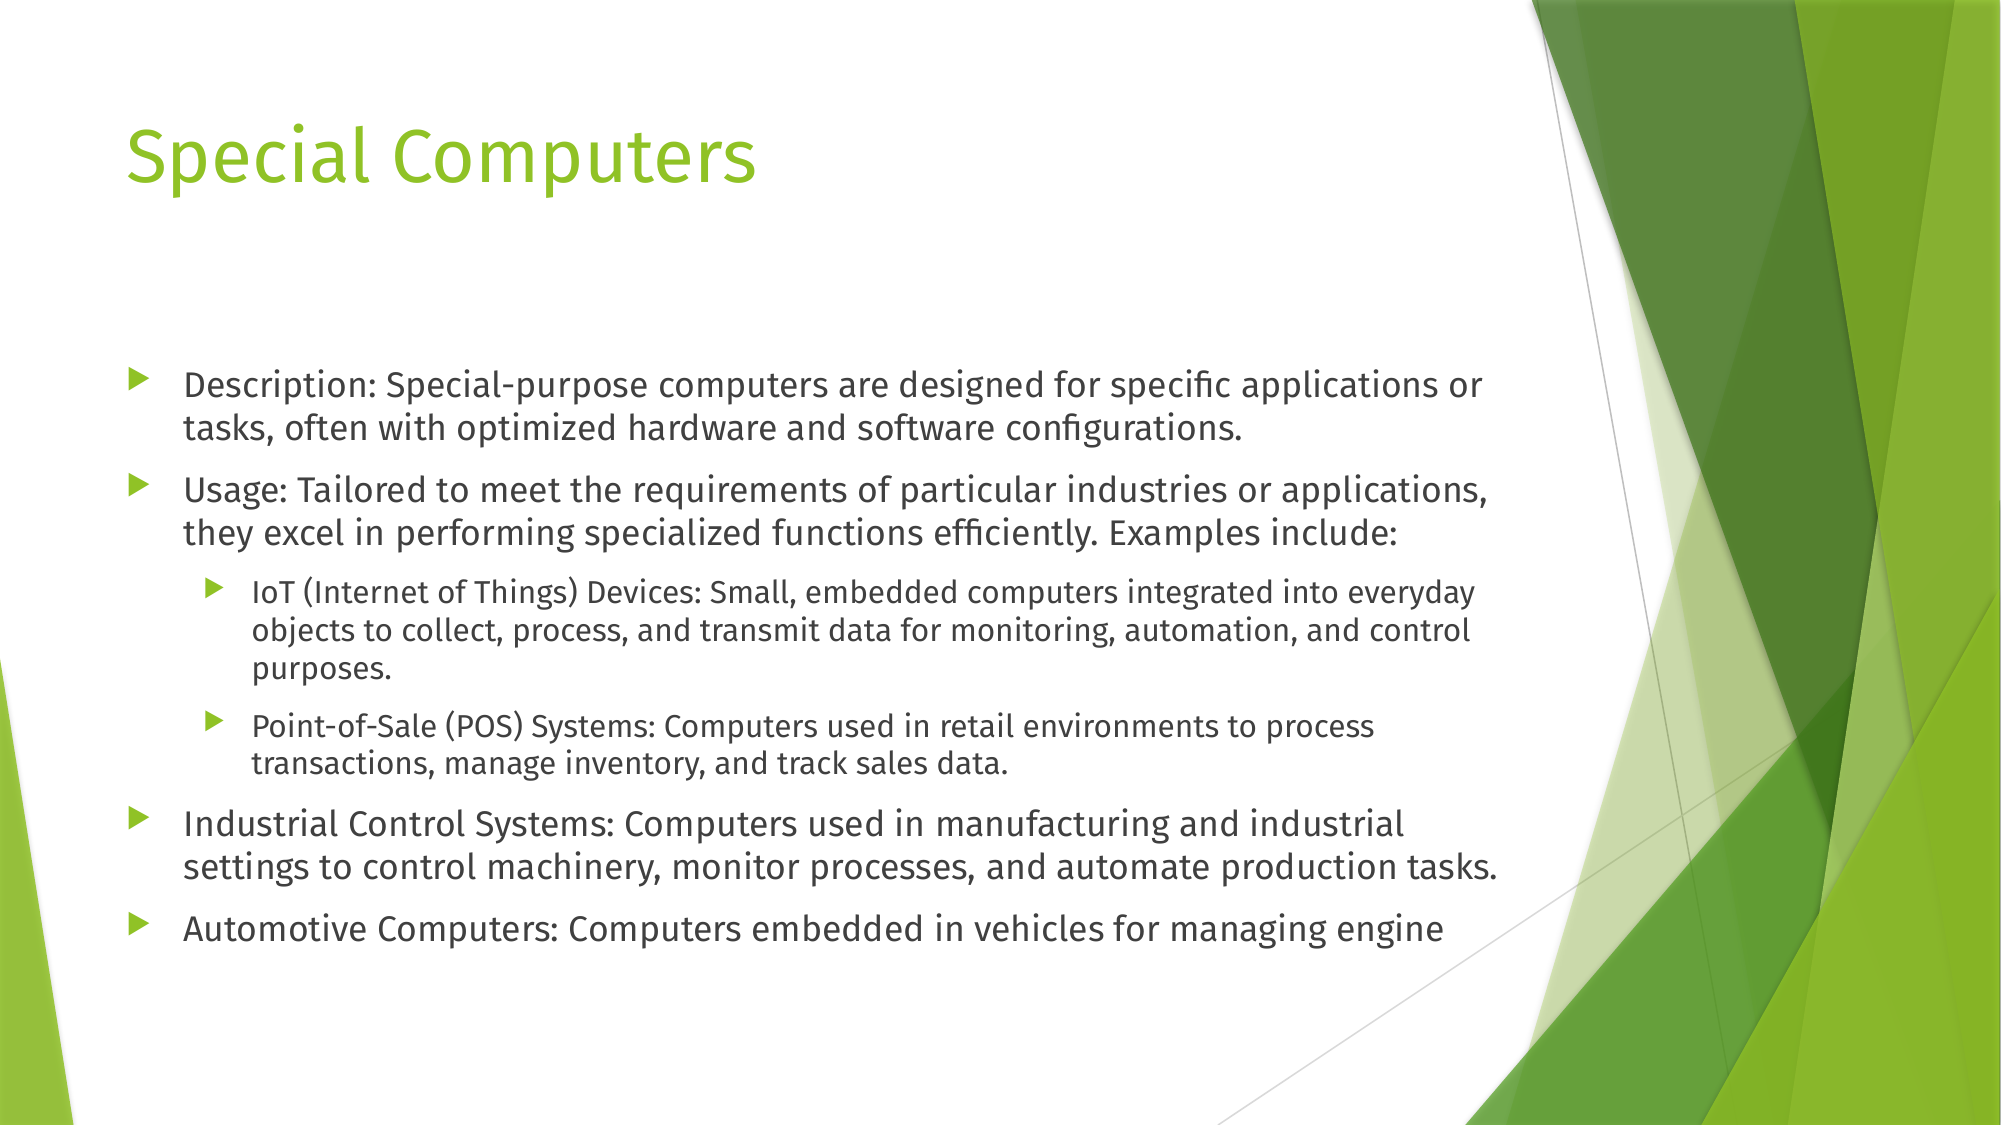

# Special Computers
Description: Special-purpose computers are designed for specific applications or tasks, often with optimized hardware and software configurations.
Usage: Tailored to meet the requirements of particular industries or applications, they excel in performing specialized functions efficiently. Examples include:
IoT (Internet of Things) Devices: Small, embedded computers integrated into everyday objects to collect, process, and transmit data for monitoring, automation, and control purposes.
Point-of-Sale (POS) Systems: Computers used in retail environments to process transactions, manage inventory, and track sales data.
Industrial Control Systems: Computers used in manufacturing and industrial settings to control machinery, monitor processes, and automate production tasks.
Automotive Computers: Computers embedded in vehicles for managing engine